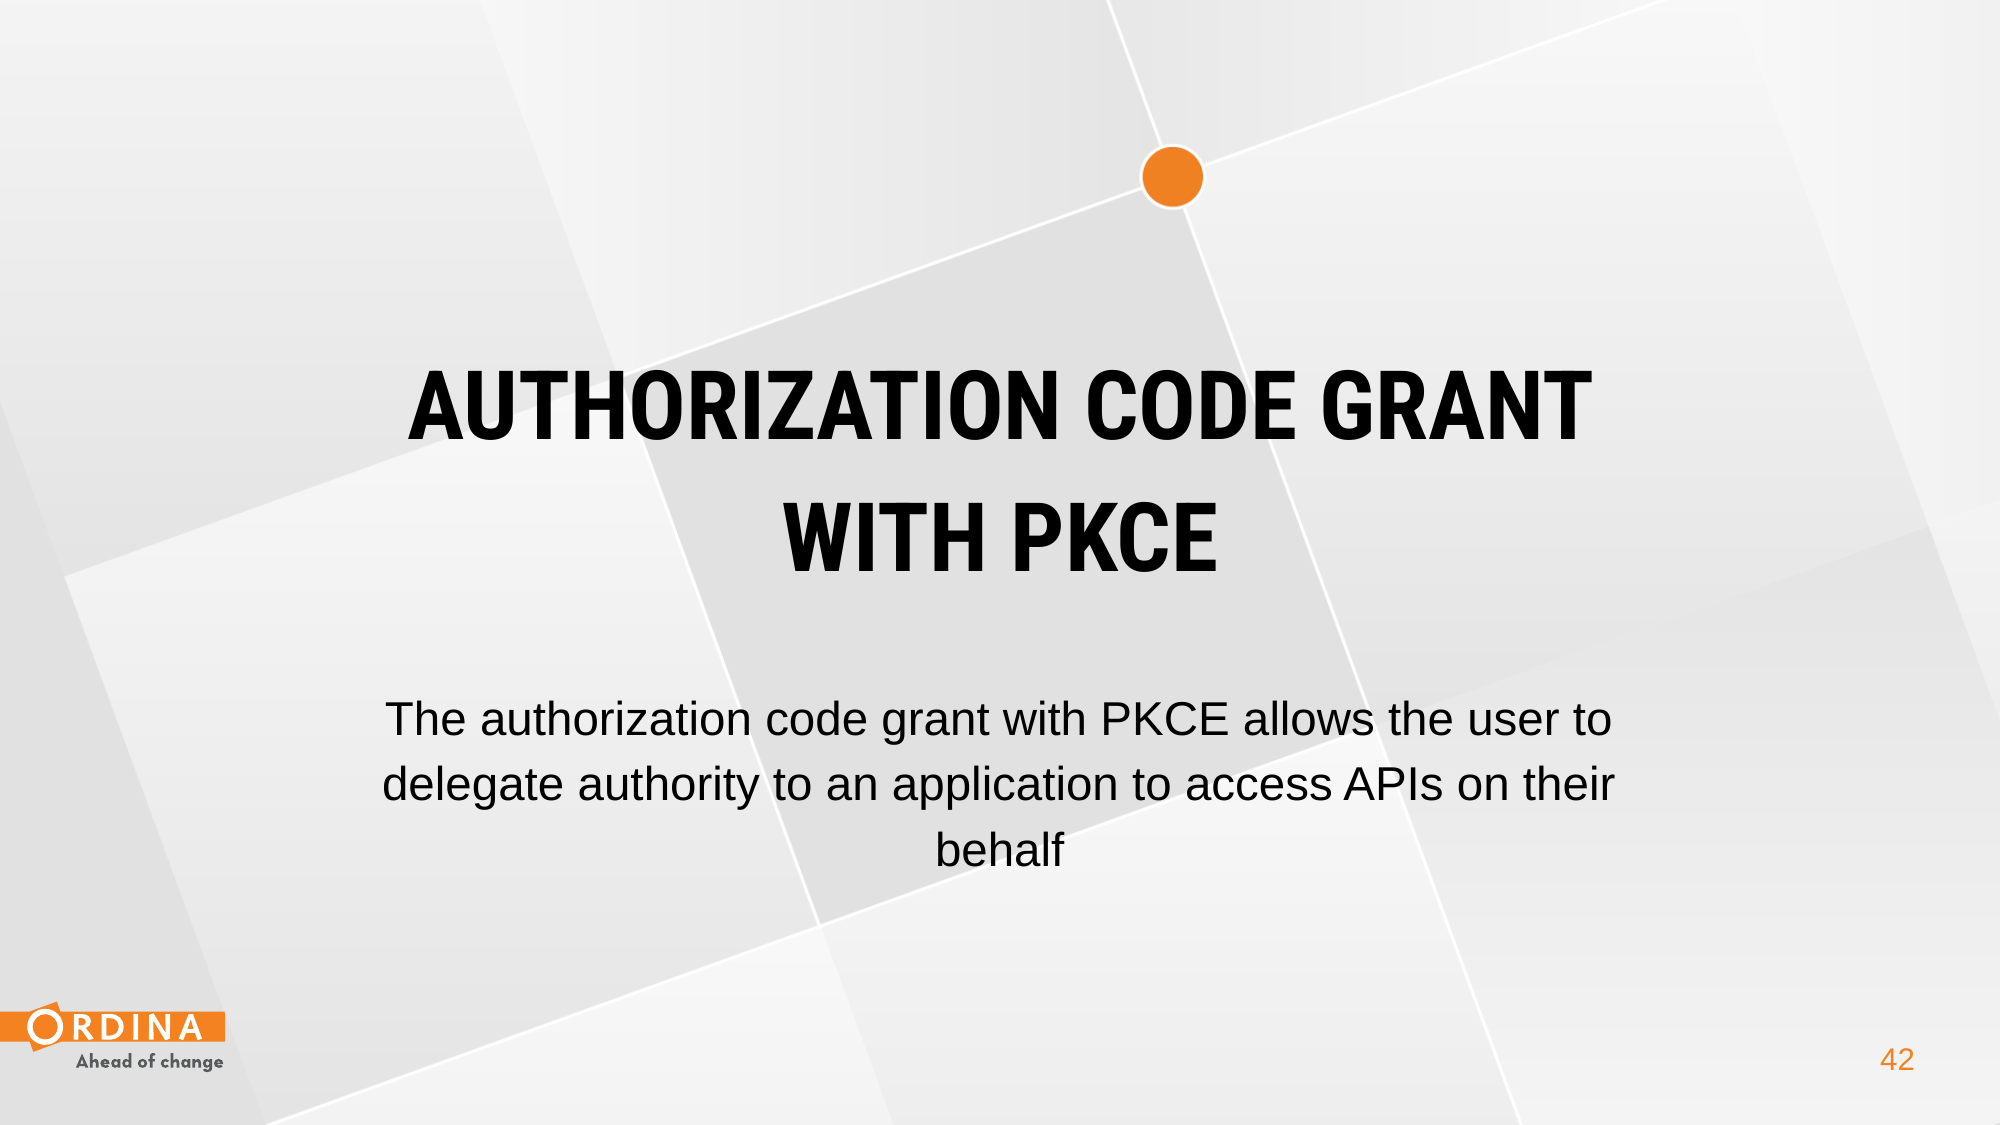

Authorization code grant with pkce

The authorization code grant with PKCE allows the user to delegate authority to an application to access APIs on their behalf
 42